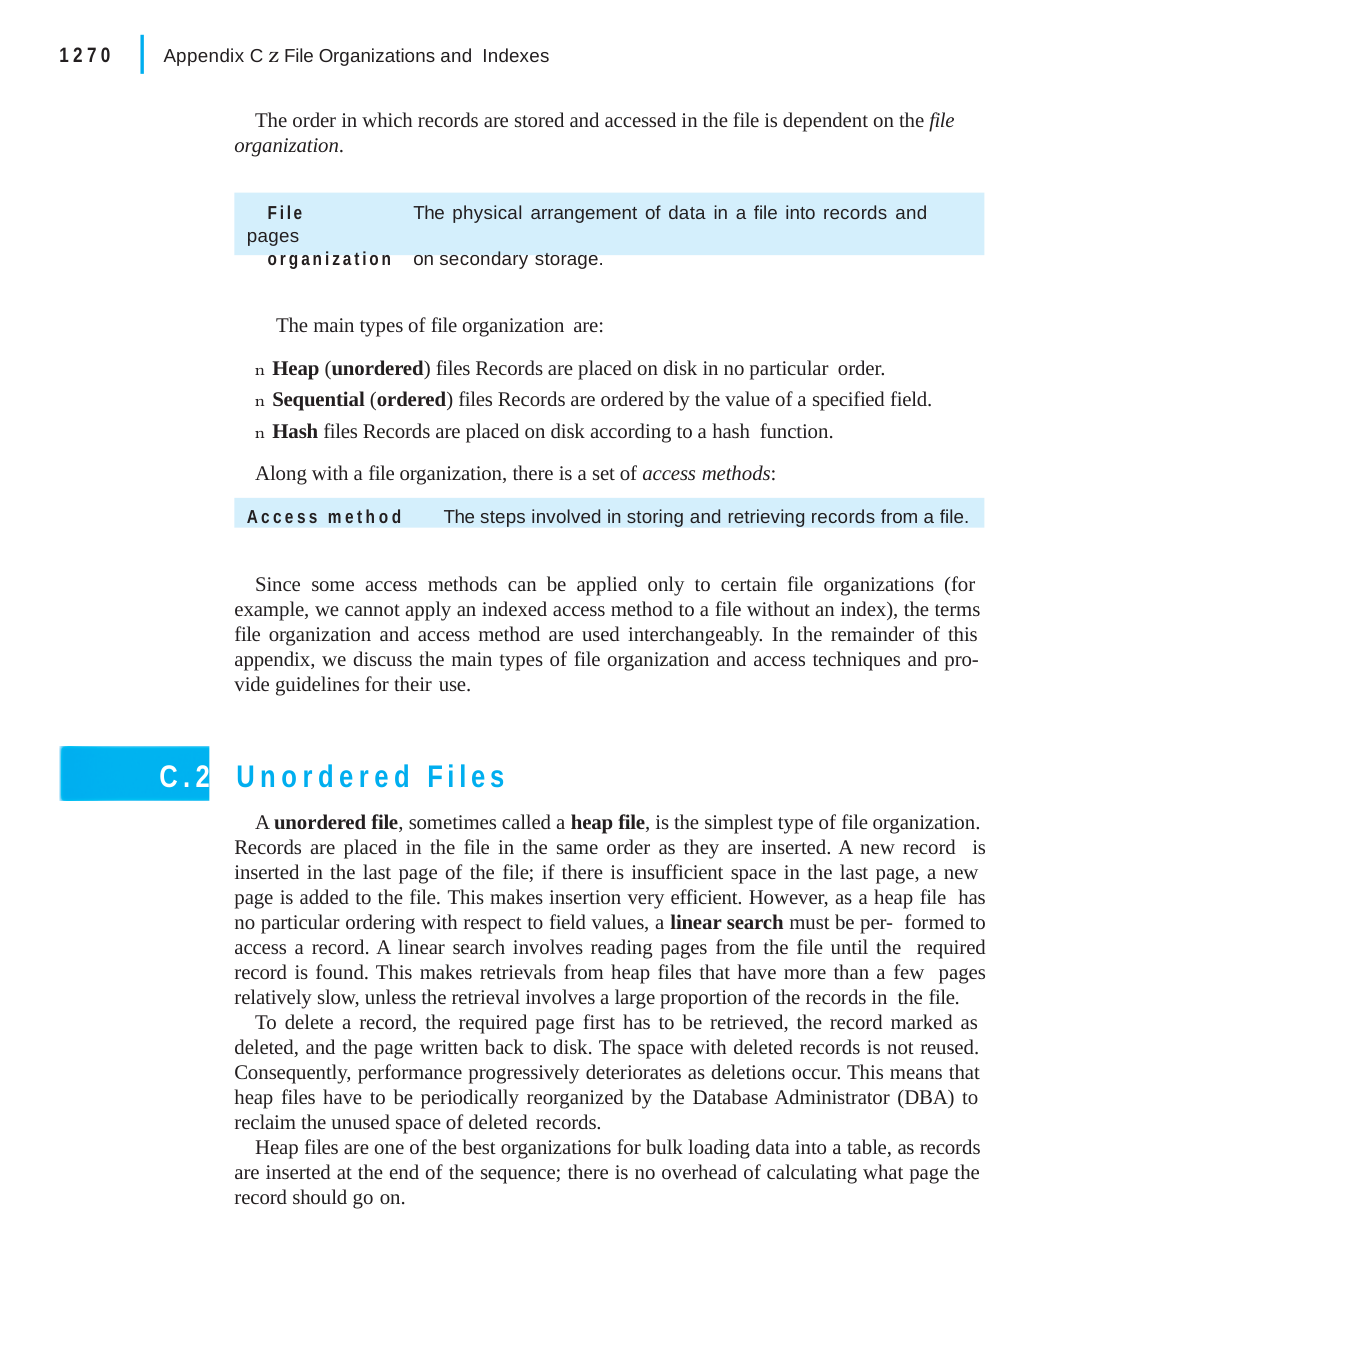

|
1270
Appendix C z File Organizations and Indexes
The order in which records are stored and accessed in the file is dependent on the file  organization.

File	The physical arrangement of data in a file into records and pages
organization	on secondary storage.

The main types of file organization are:
n Heap (unordered) files Records are placed on disk in no particular order.
n Sequential (ordered) files Records are ordered by the value of a specified field.
n Hash files Records are placed on disk according to a hash function.
Along with a file organization, there is a set of access methods:

Access method	The steps involved in storing and retrieving records from a file.
Since some access methods can be applied only to certain file organizations (for  example, we cannot apply an indexed access method to a file without an index), the terms  file organization and access method are used interchangeably. In the remainder of this  appendix, we discuss the main types of file organization and access techniques and pro-  vide guidelines for their use.

C.2	Unordered Files
A unordered file, sometimes called a heap file, is the simplest type of file organization.  Records are placed in the file in the same order as they are inserted. A new record  is inserted in the last page of the file; if there is insufficient space in the last page, a new  page is added to the file. This makes insertion very efficient. However, as a heap file  has no particular ordering with respect to field values, a linear search must be per-  formed to access a record. A linear search involves reading pages from the file until the  required record is found. This makes retrievals from heap files that have more than a few  pages relatively slow, unless the retrieval involves a large proportion of the records in  the file.
To delete a record, the required page first has to be retrieved, the record marked as  deleted, and the page written back to disk. The space with deleted records is not reused.  Consequently, performance progressively deteriorates as deletions occur. This means that  heap files have to be periodically reorganized by the Database Administrator (DBA) to  reclaim the unused space of deleted records.
Heap files are one of the best organizations for bulk loading data into a table, as records  are inserted at the end of the sequence; there is no overhead of calculating what page the  record should go on.